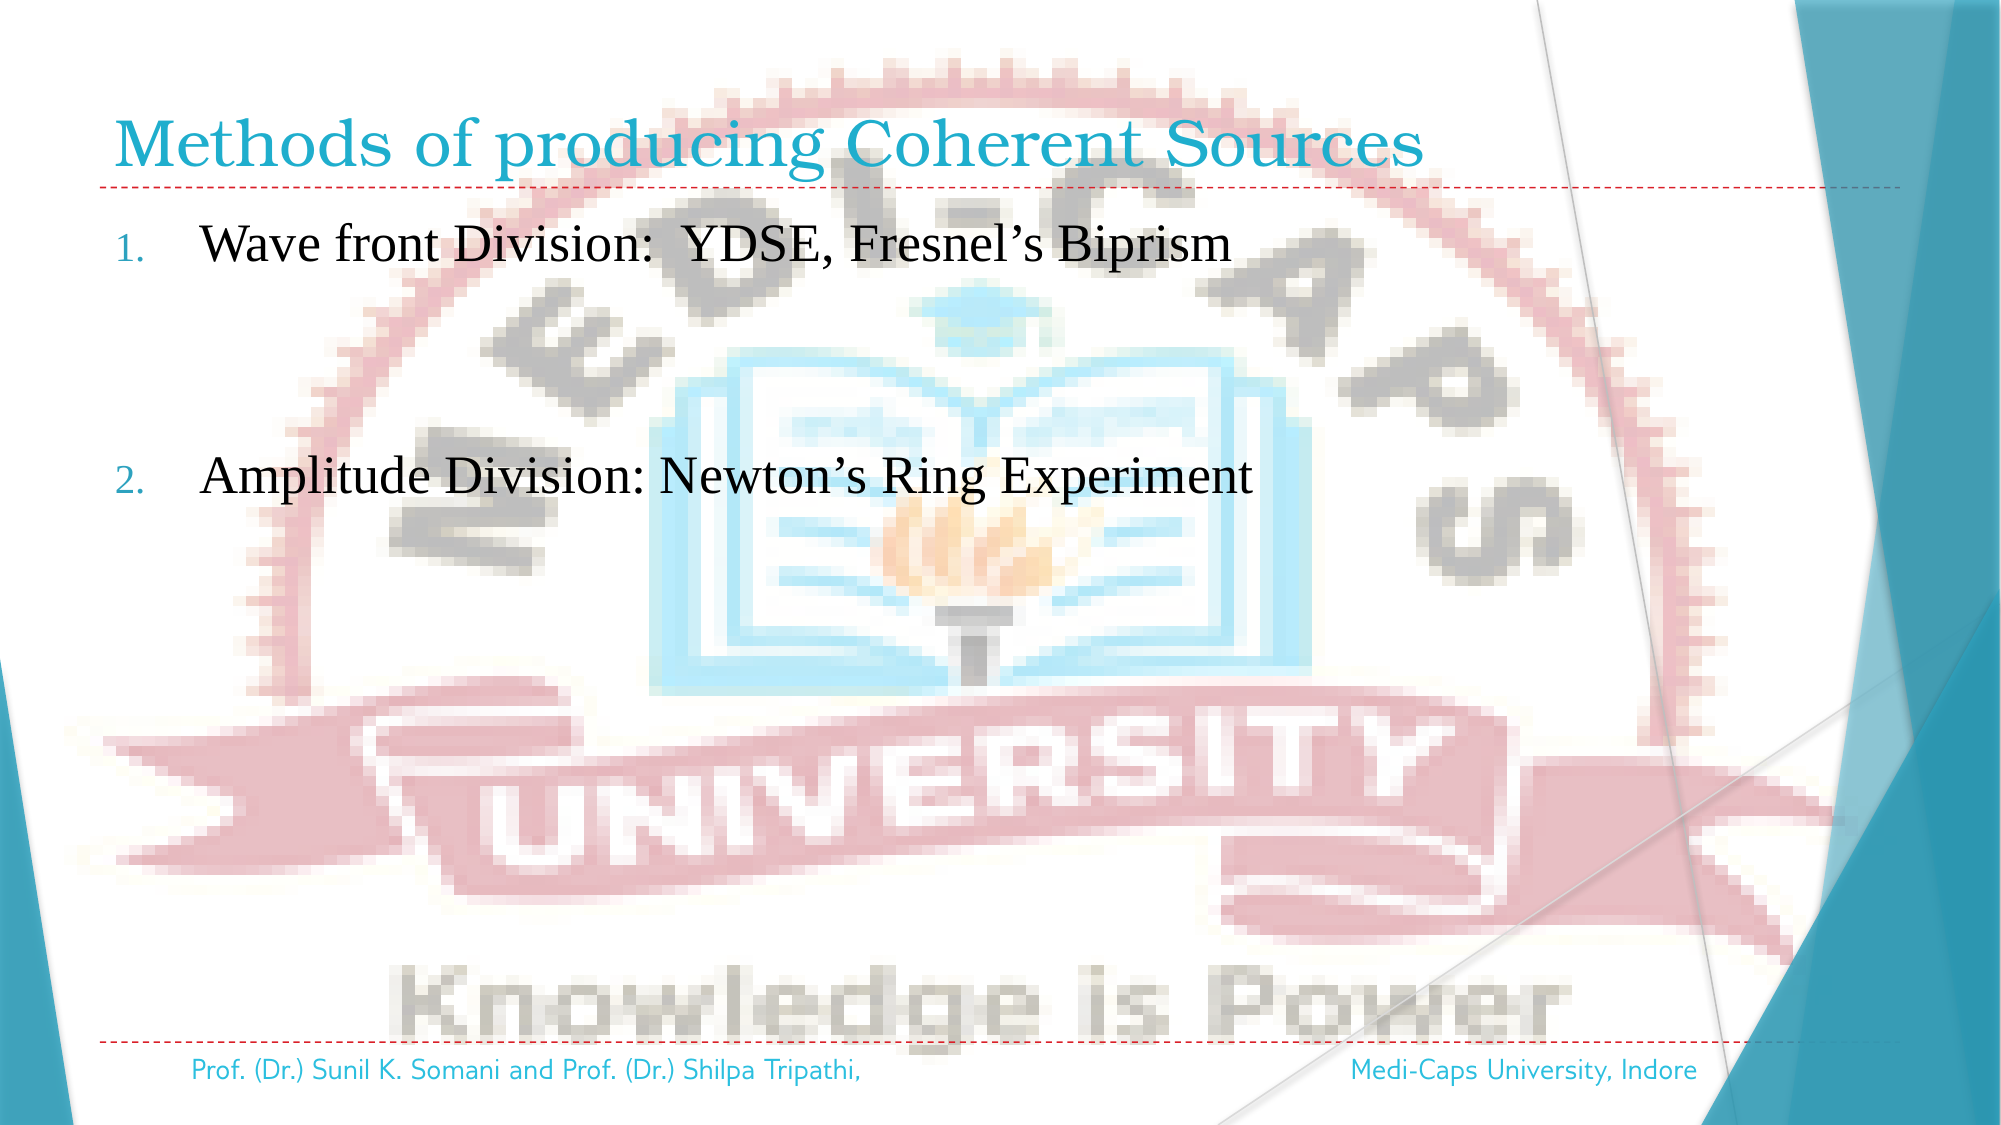

# Methods of producing Coherent Sources
Wave front Division:  YDSE, Fresnel’s Biprism

Amplitude Division: Newton’s Ring Experiment
Prof. (Dr.) Sunil K. Somani and Prof. (Dr.) Shilpa Tripathi,                                                        Medi-Caps University, Indore